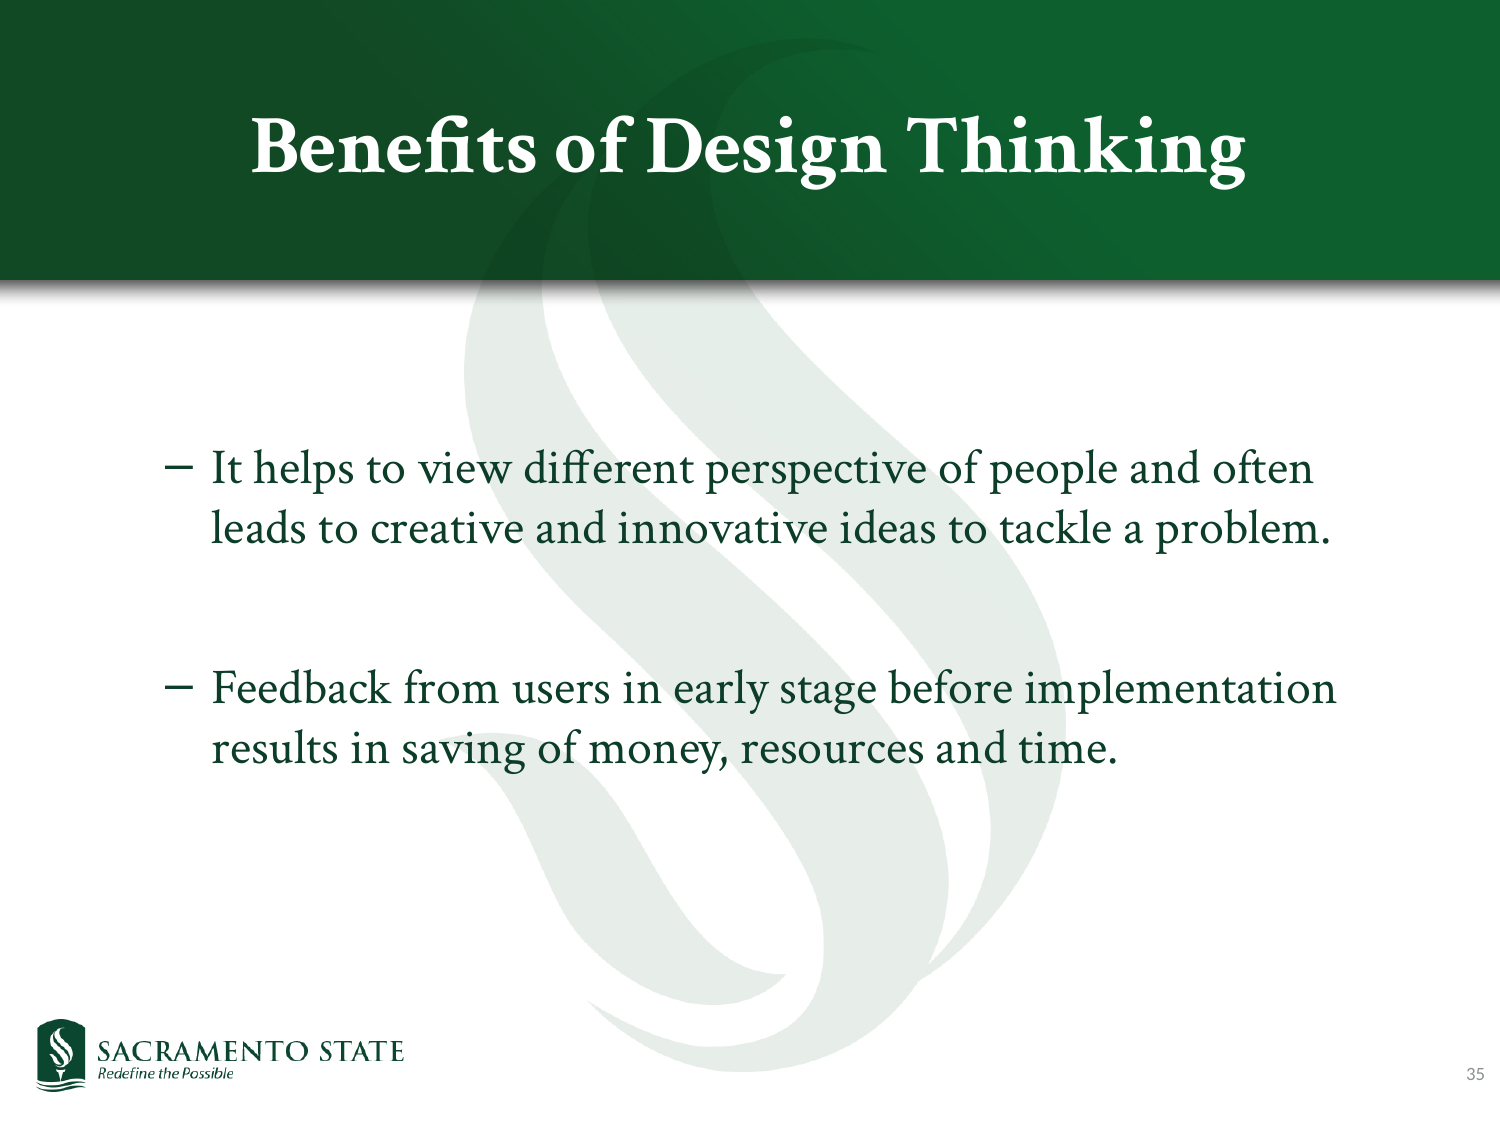

# Benefits of Design Thinking

It helps to view different perspective of people and often leads to creative and innovative ideas to tackle a problem.

Feedback from users in early stage before implementation results in saving of money, resources and time.

35